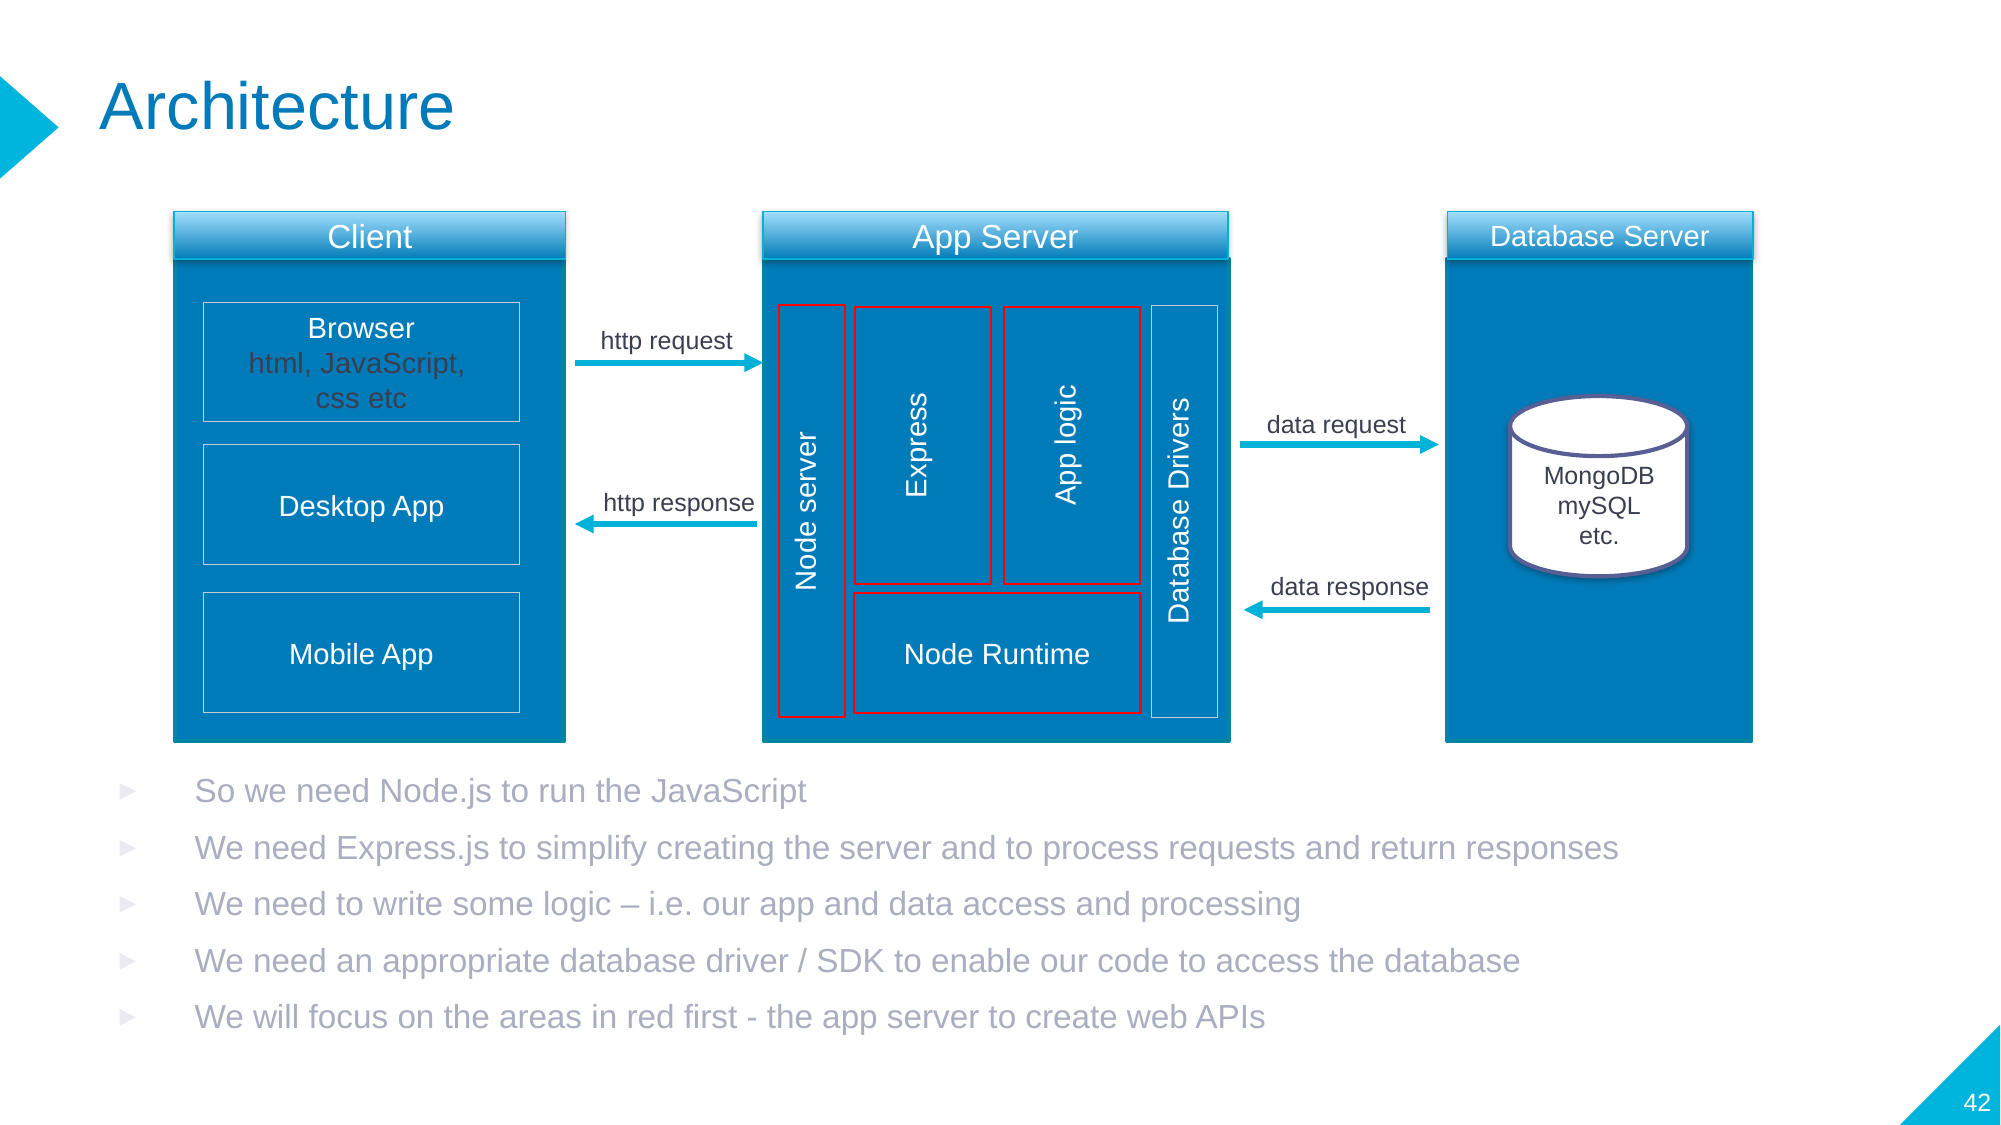

# Architecture
Client

Browser
html, JavaScript,
css etc

Desktop App

Mobile App

App Server

Node server
Database Drivers

Express

App logic

http request
http response

Node Runtime

Database Server

data request
MongoDB
mySQL
etc.
data response
So we need Node.js to run the JavaScript
We need Express.js to simplify creating the server and to process requests and return responses
We need to write some logic – i.e. our app and data access and processing
We need an appropriate database driver / SDK to enable our code to access the database
We will focus on the areas in red first - the app server to create web APIs

42